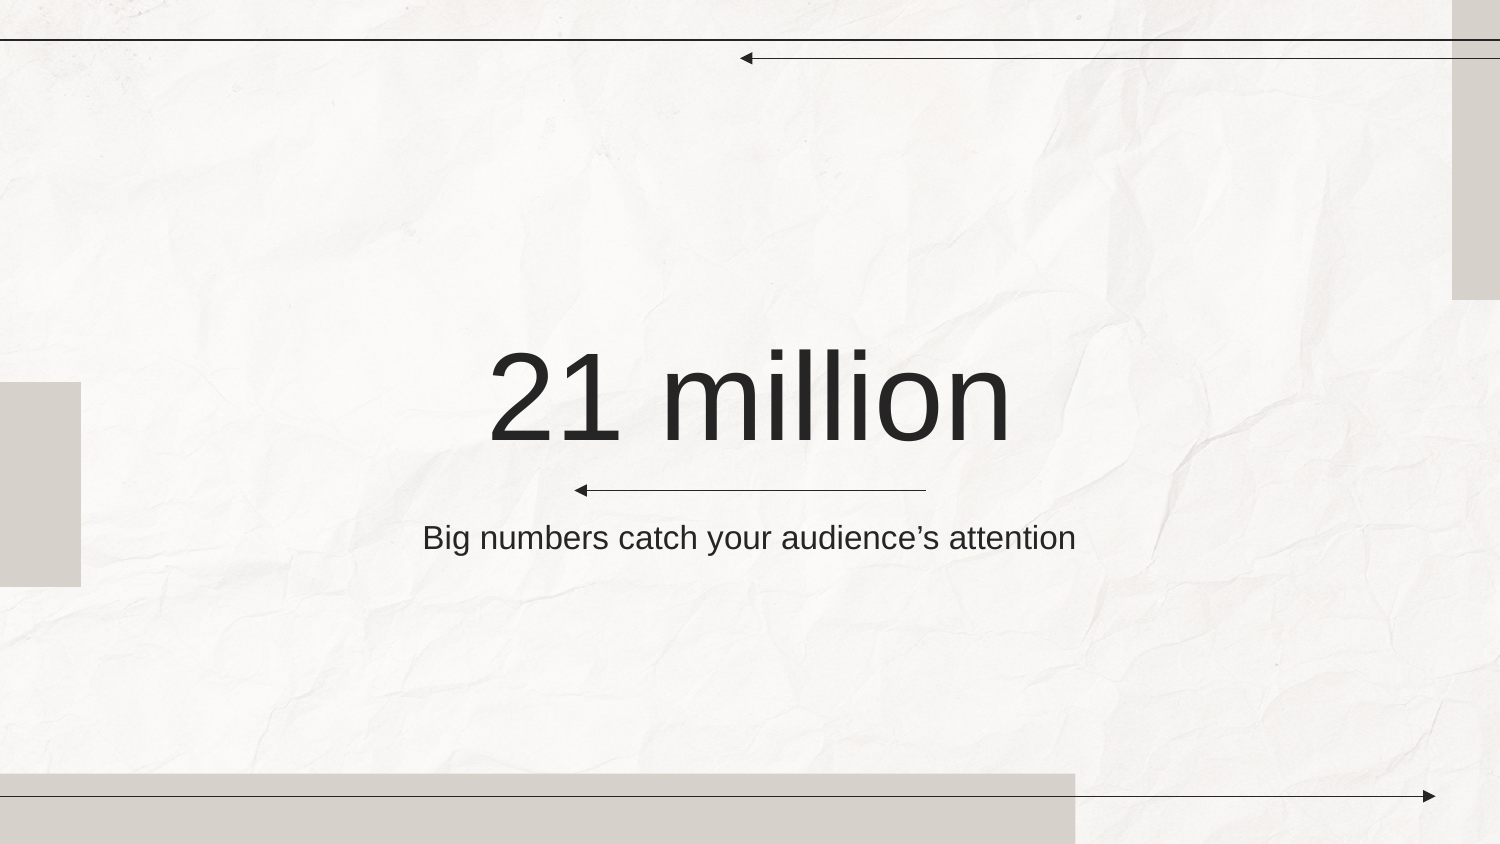

# 21 million
Big numbers catch your audience’s attention